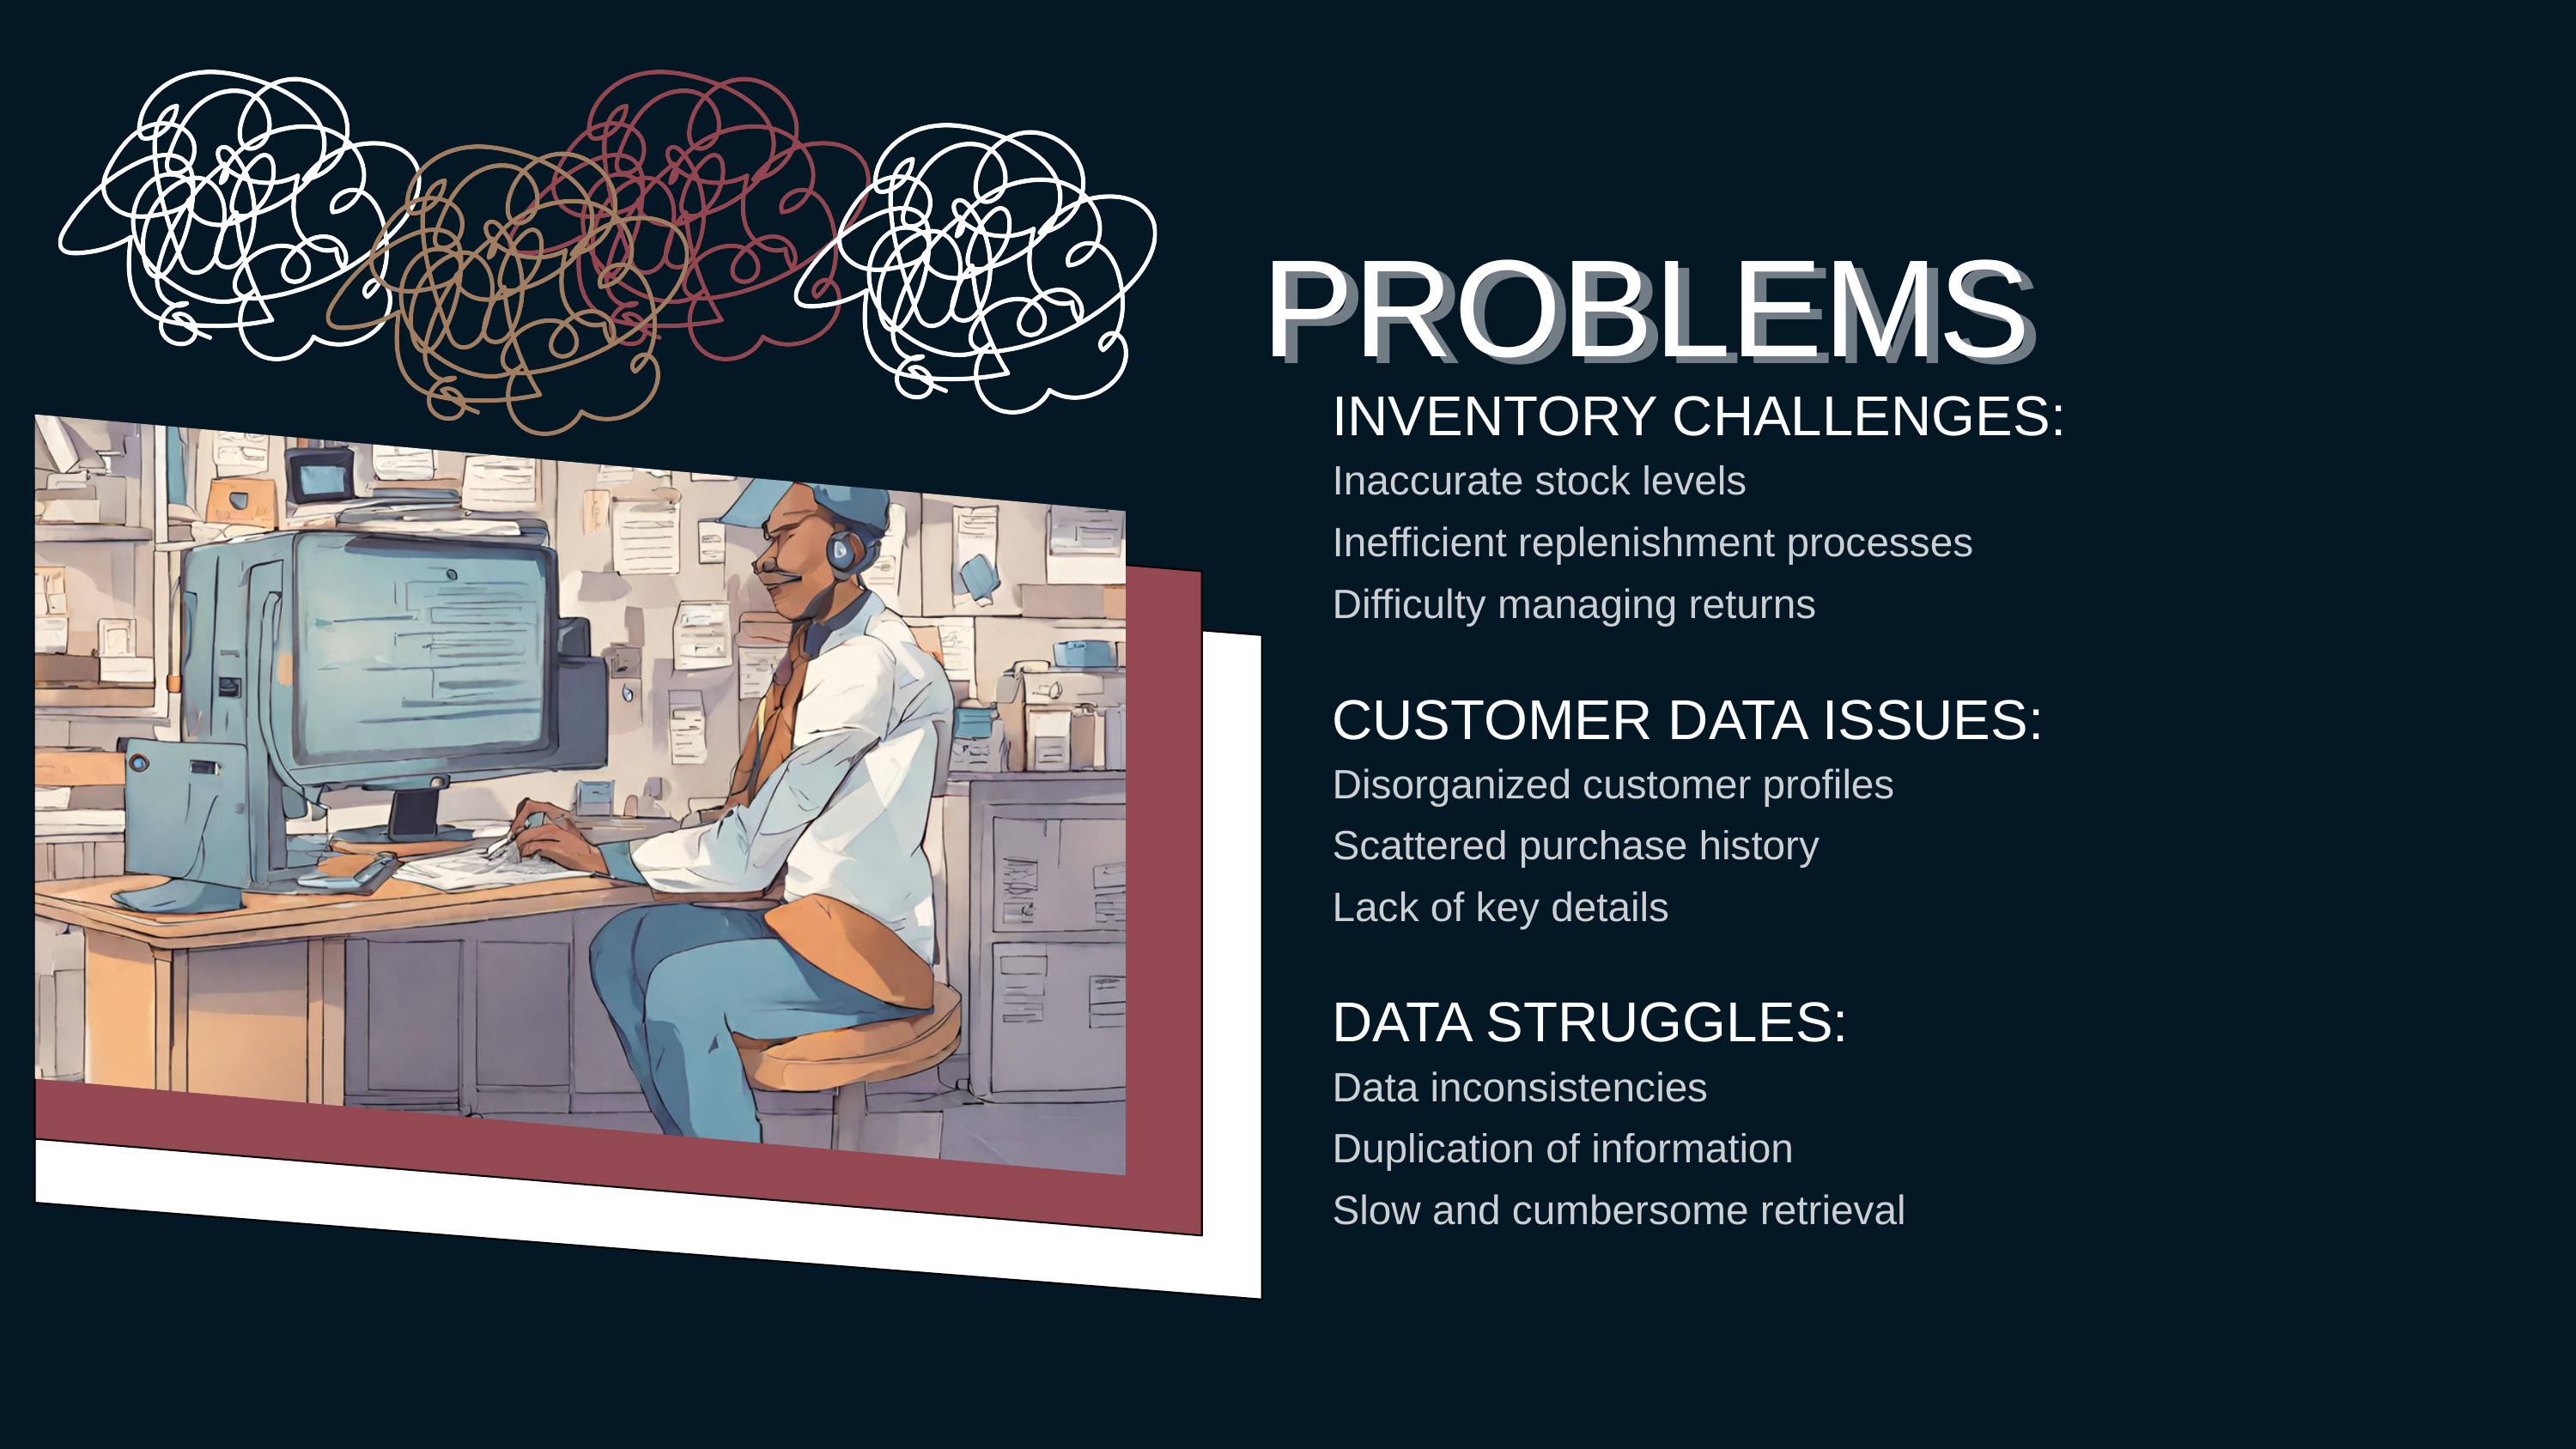

PROBLEMS
PROBLEMS
INVENTORY CHALLENGES:

Inaccurate stock levels
Inefficient replenishment processes
Difficulty managing returns

CUSTOMER DATA ISSUES:
Disorganized customer profiles
Scattered purchase history
Lack of key details

DATA STRUGGLES:
Data inconsistencies
Duplication of information
Slow and cumbersome retrieval